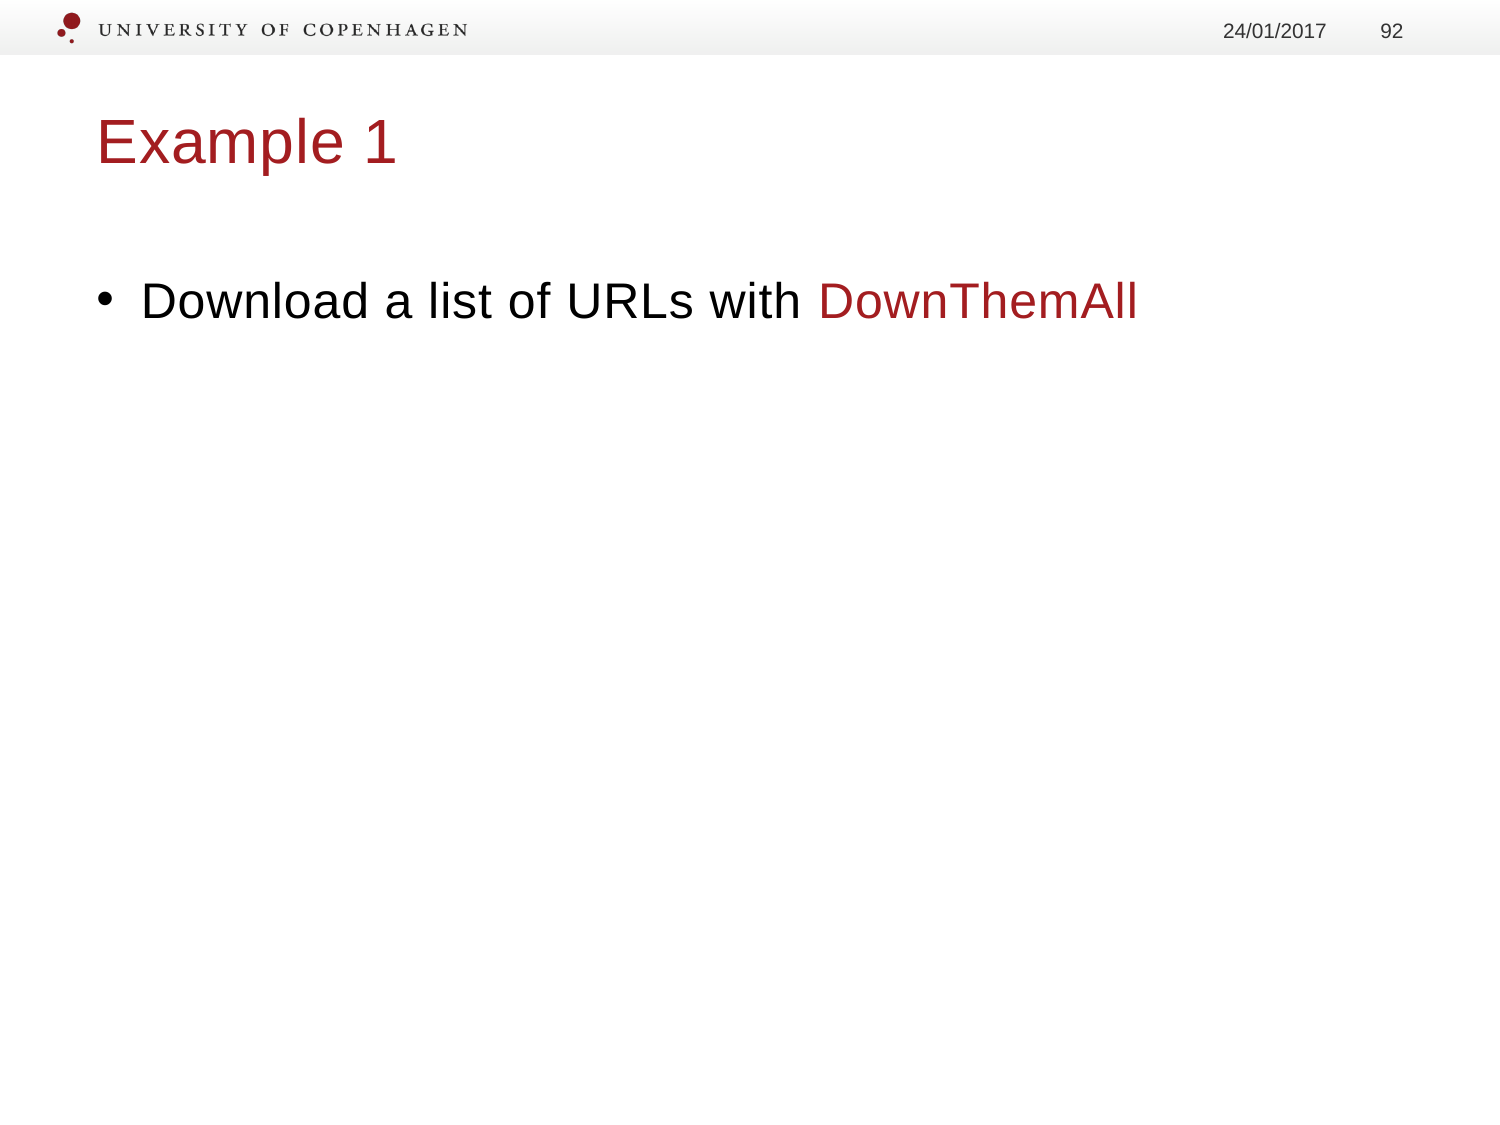

24/01/2017
92
# Example 1
Download a list of URLs with DownThemAll